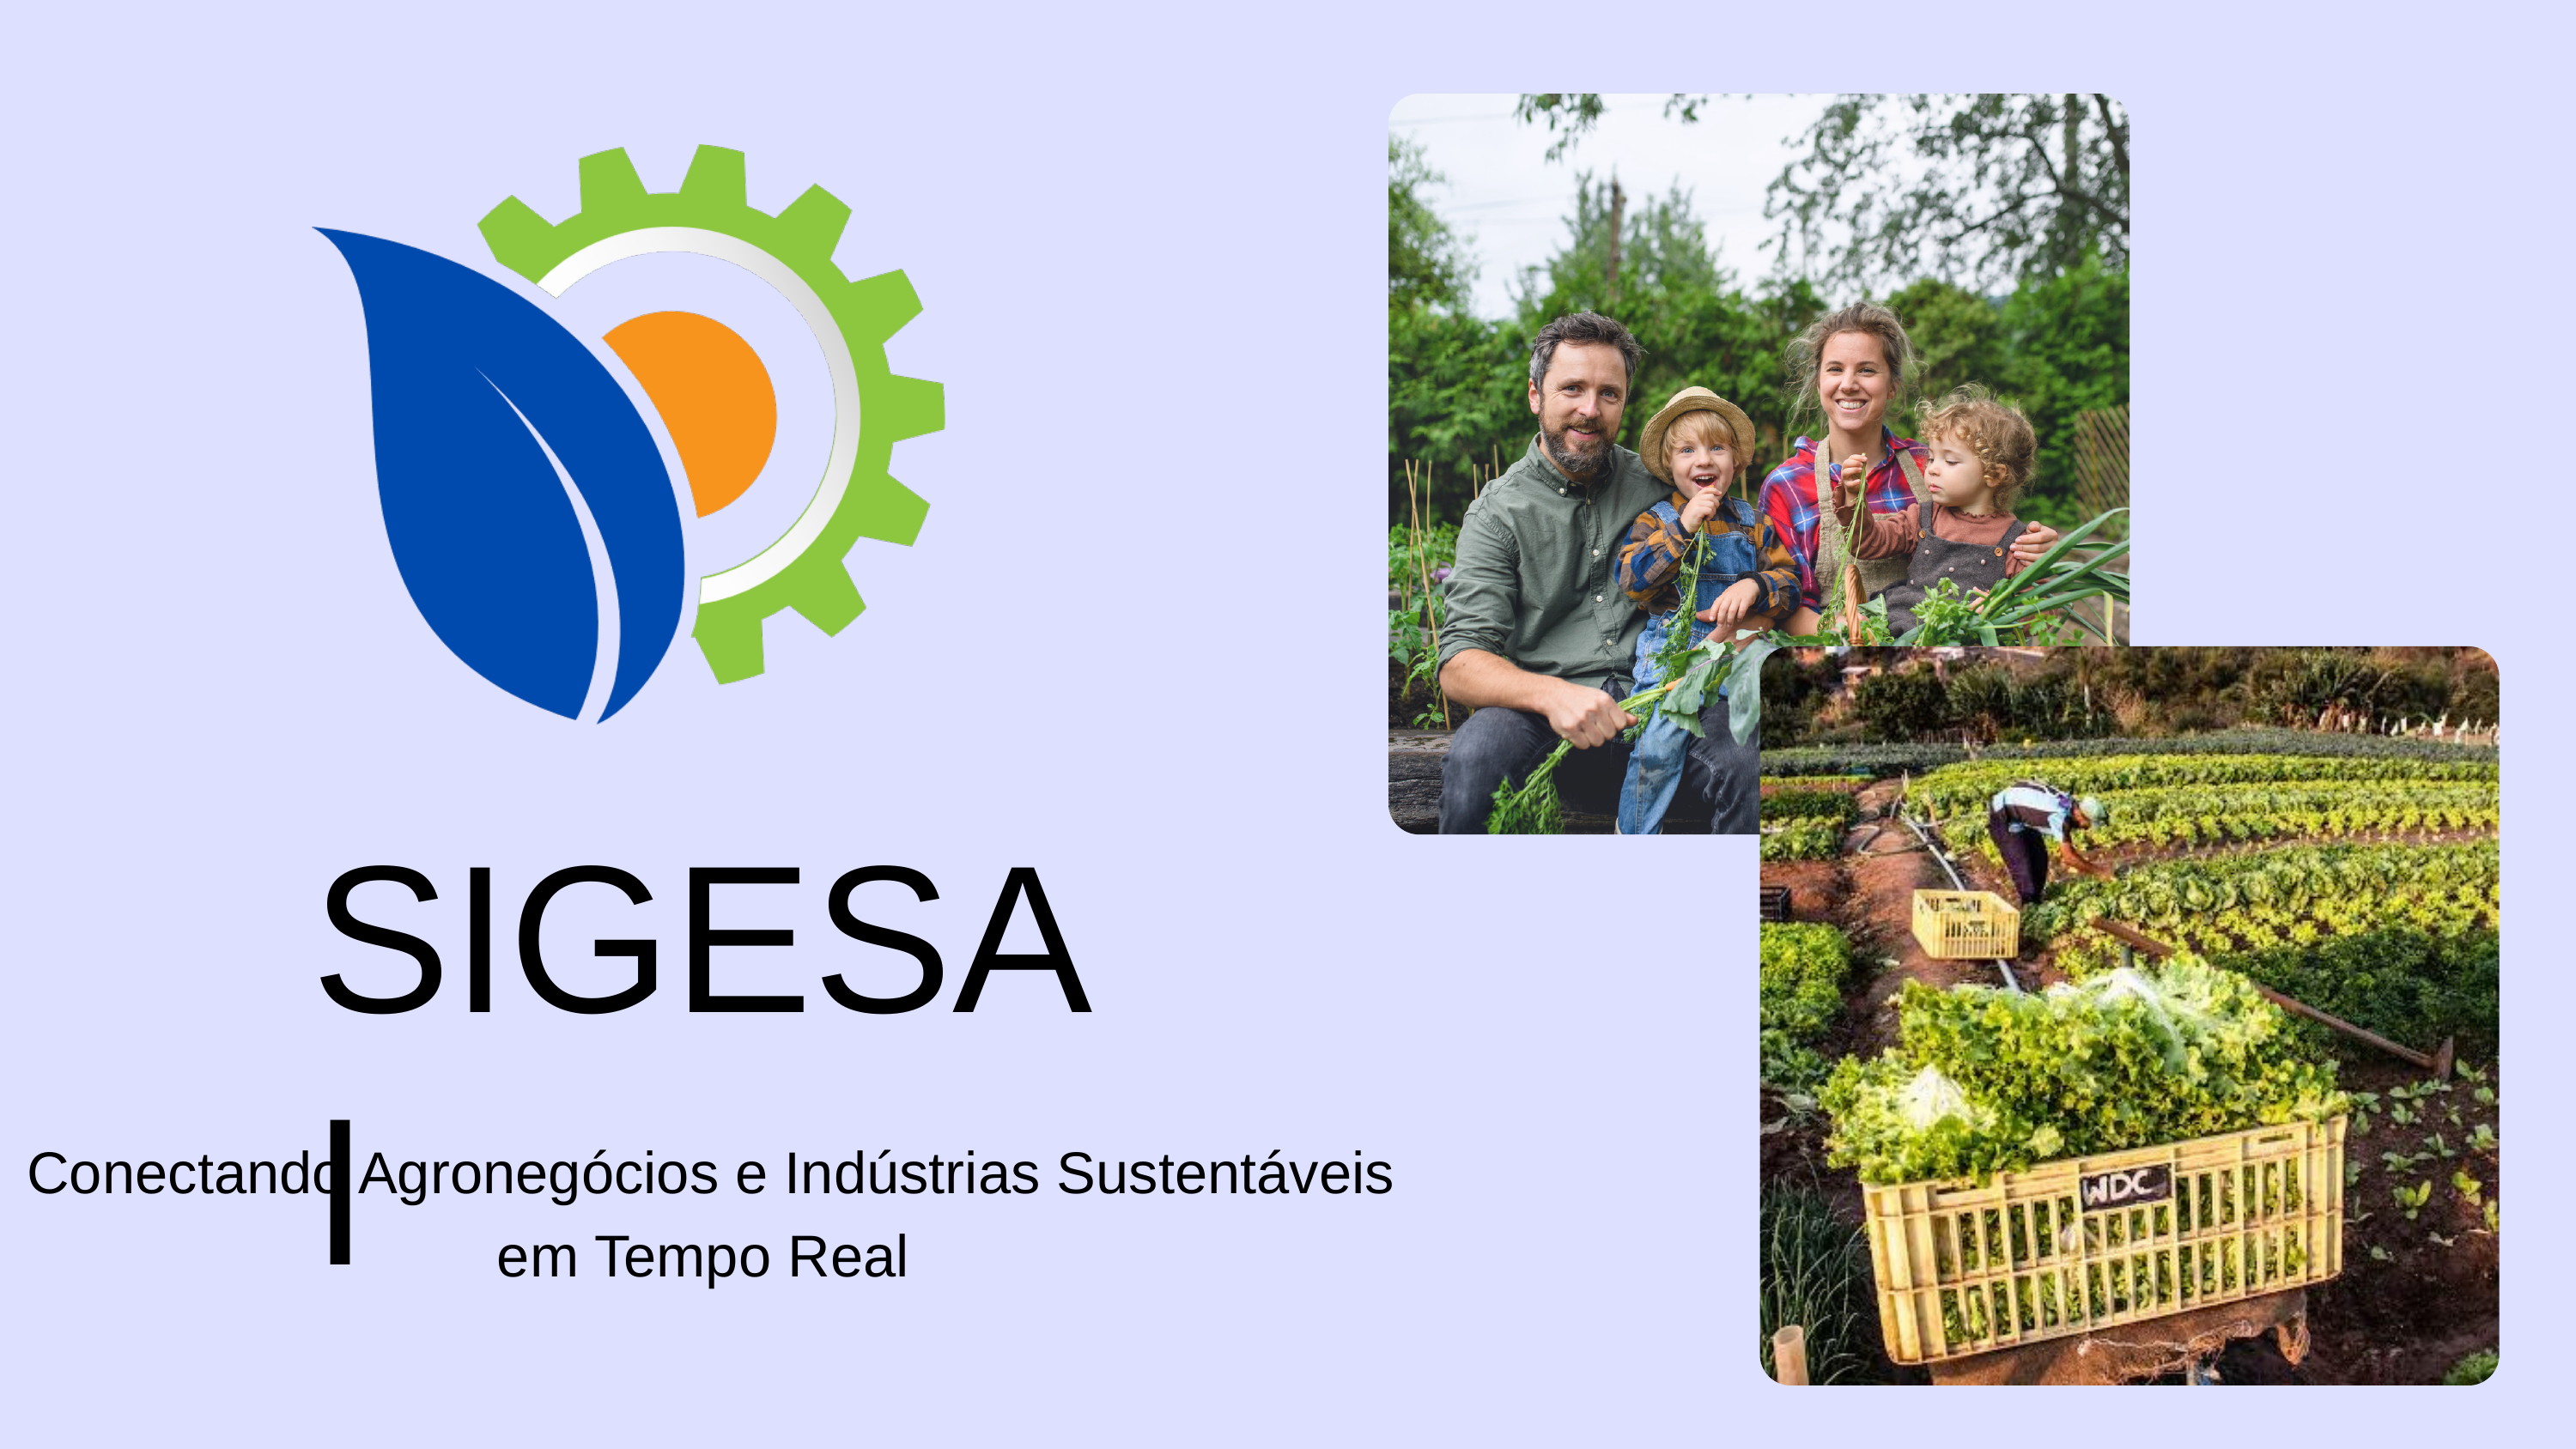

SIGESAI
Conectando Agronegócios e Indústrias Sustentáveis em Tempo Real